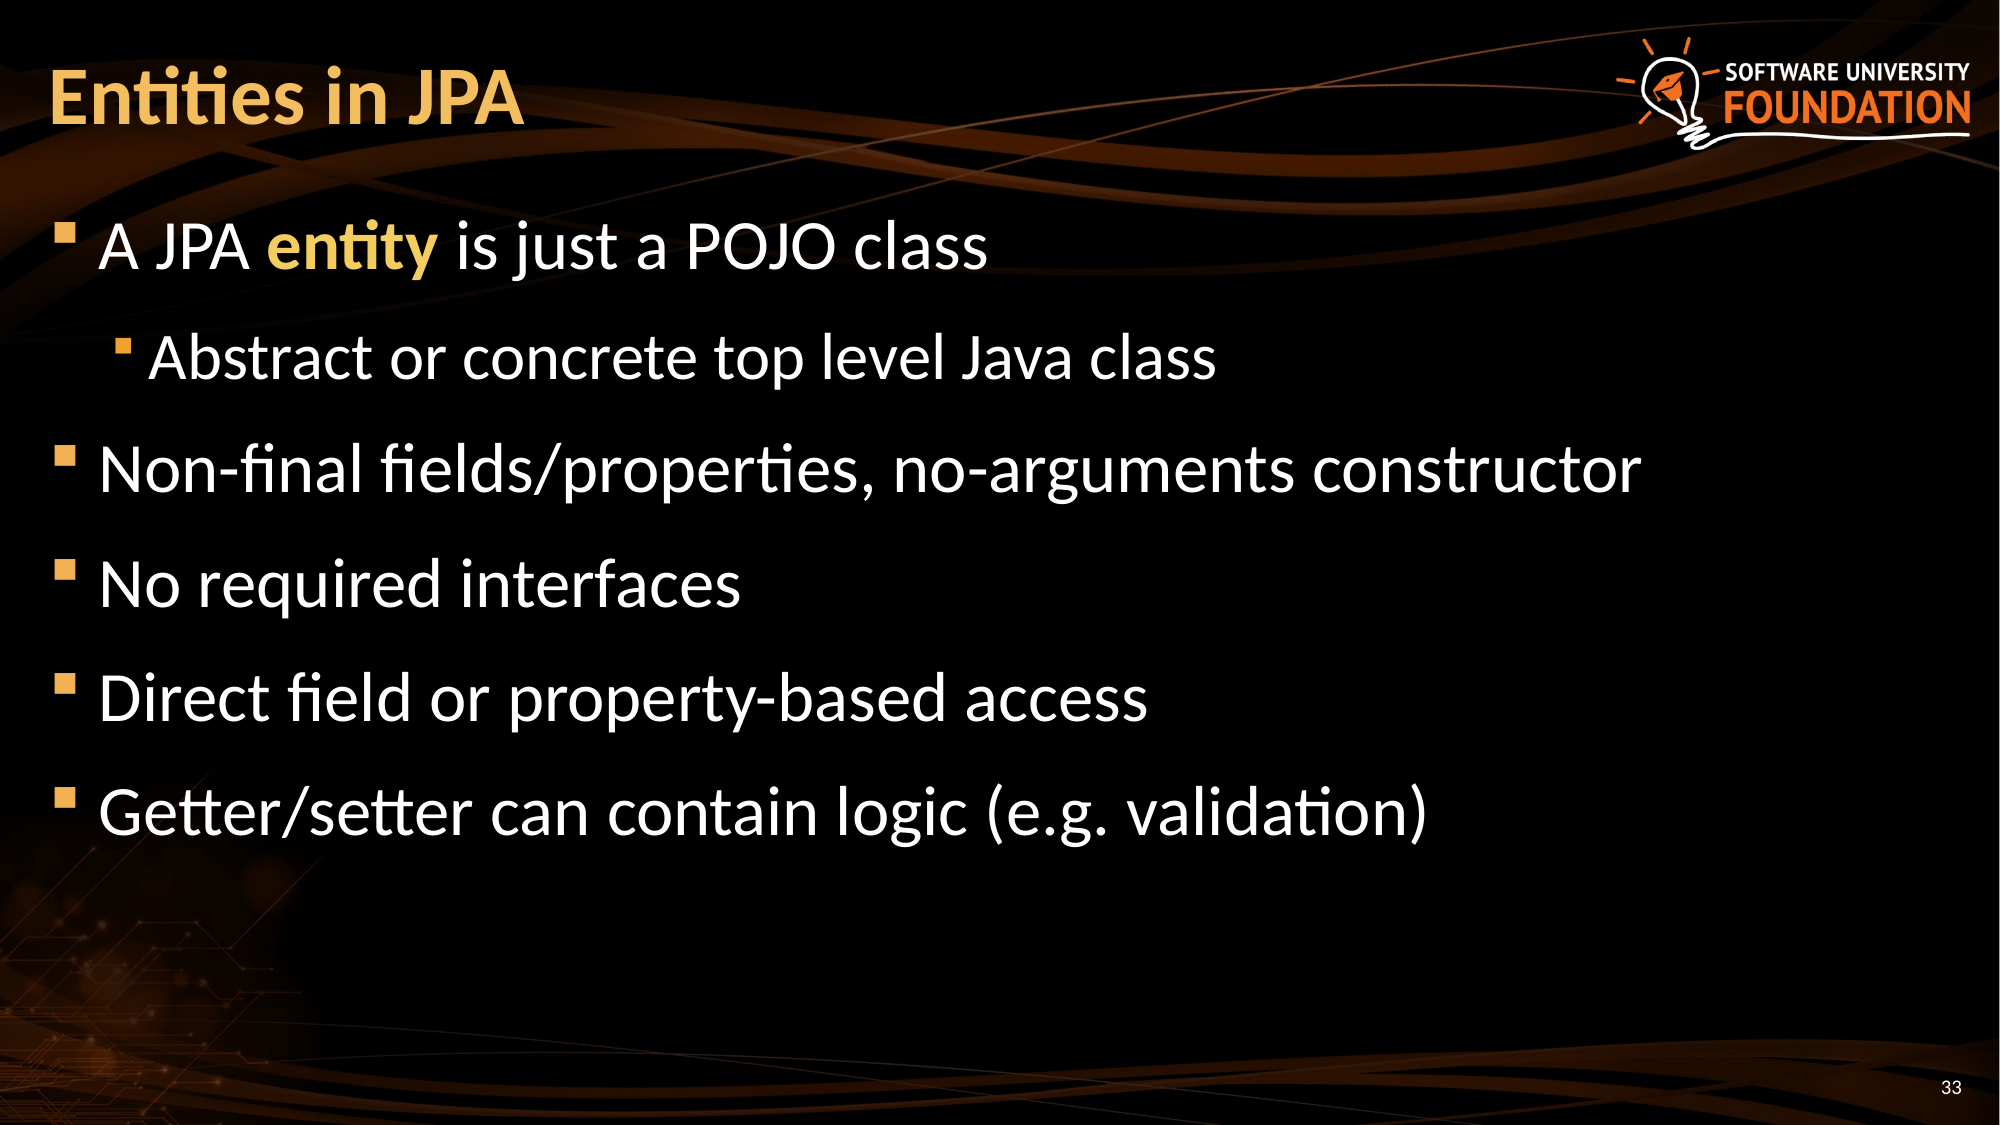

# Entities in JPA
A JPA entity is just a POJO class
Abstract or concrete top level Java class
Non-final fields/properties, no-arguments constructor
No required interfaces
Direct field or property-based access
Getter/setter can contain logic (e.g. validation)

33